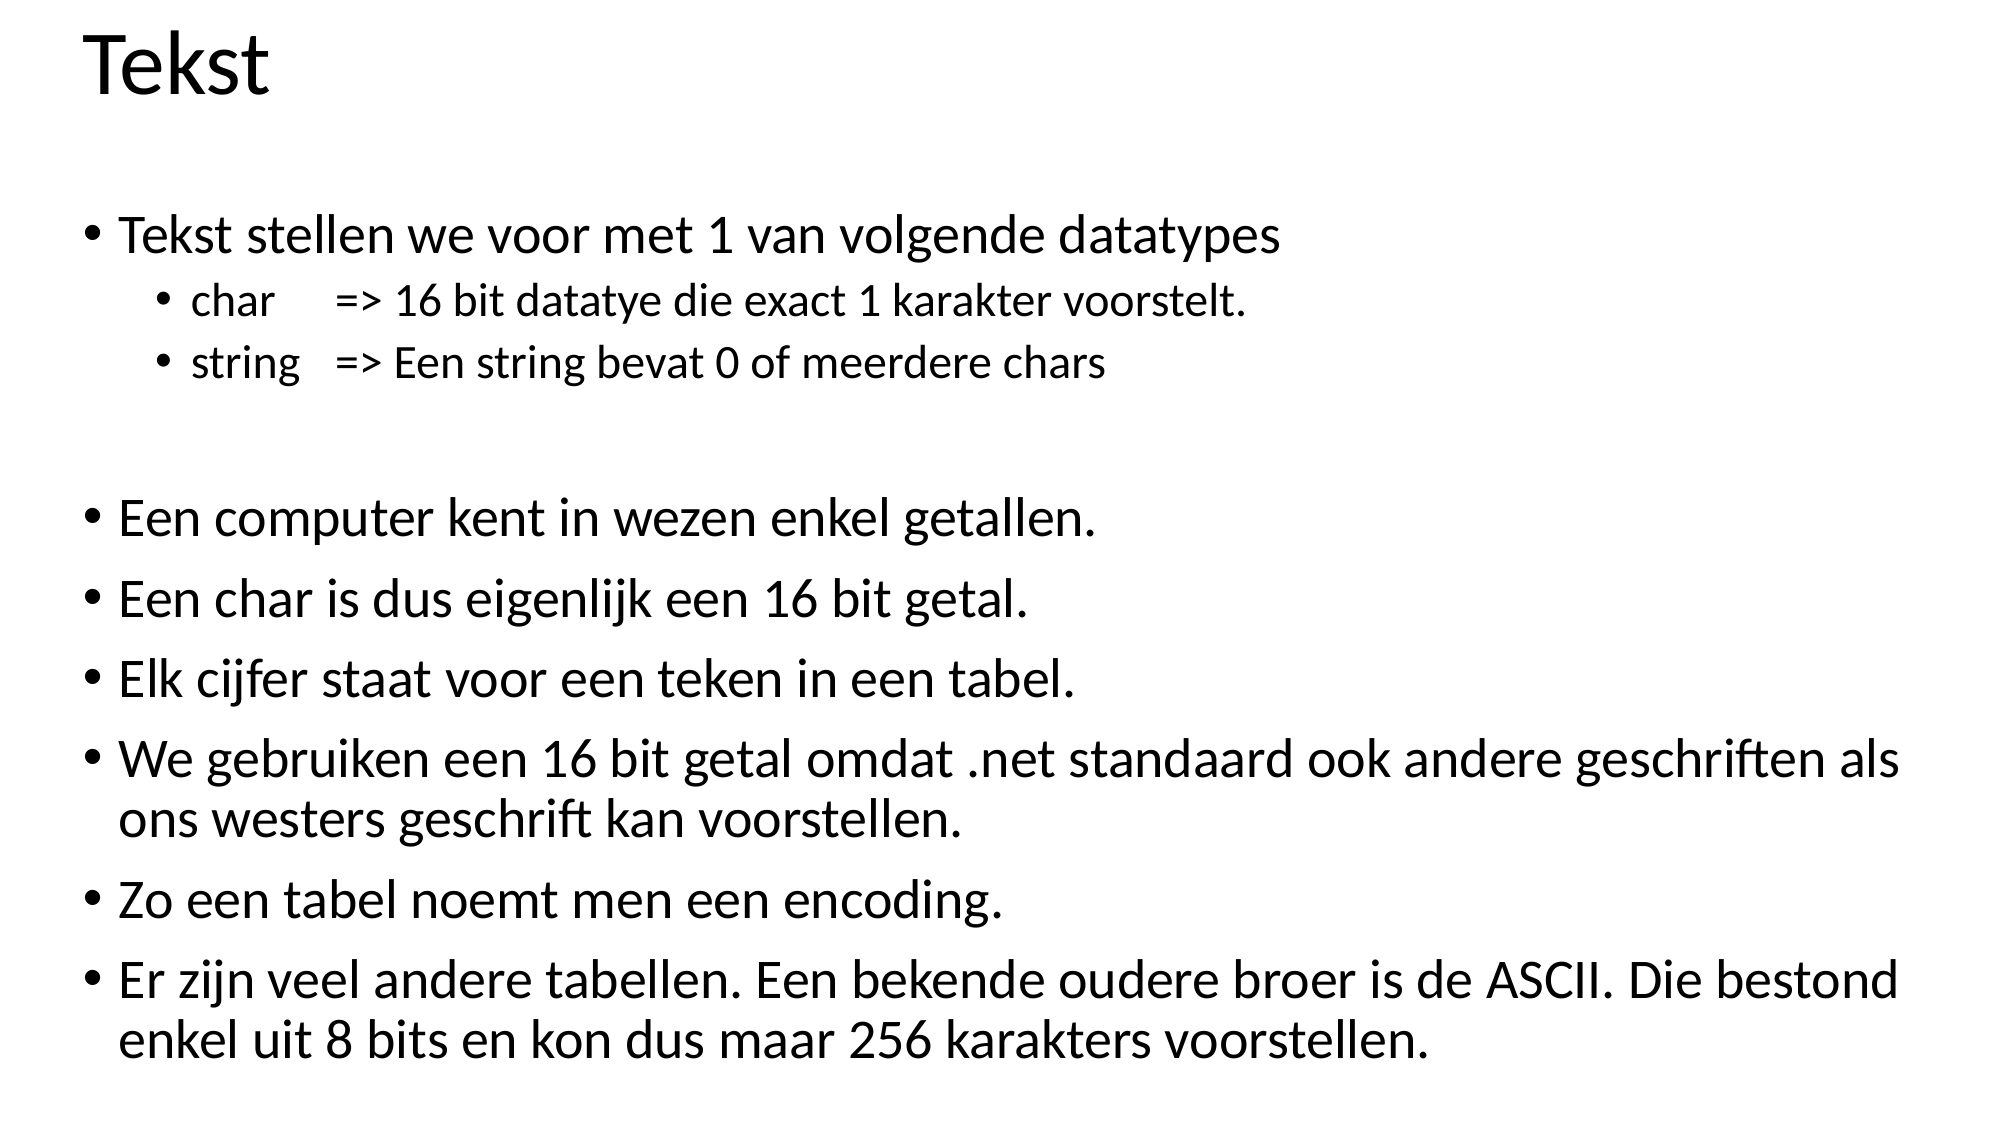

# Tekst
Tekst stellen we voor met 1 van volgende datatypes
char	=> 16 bit datatye die exact 1 karakter voorstelt.
string	=> Een string bevat 0 of meerdere chars

Een computer kent in wezen enkel getallen.
Een char is dus eigenlijk een 16 bit getal.
Elk cijfer staat voor een teken in een tabel.
We gebruiken een 16 bit getal omdat .net standaard ook andere geschriften als ons westers geschrift kan voorstellen.
Zo een tabel noemt men een encoding.
Er zijn veel andere tabellen. Een bekende oudere broer is de ASCII. Die bestond enkel uit 8 bits en kon dus maar 256 karakters voorstellen.